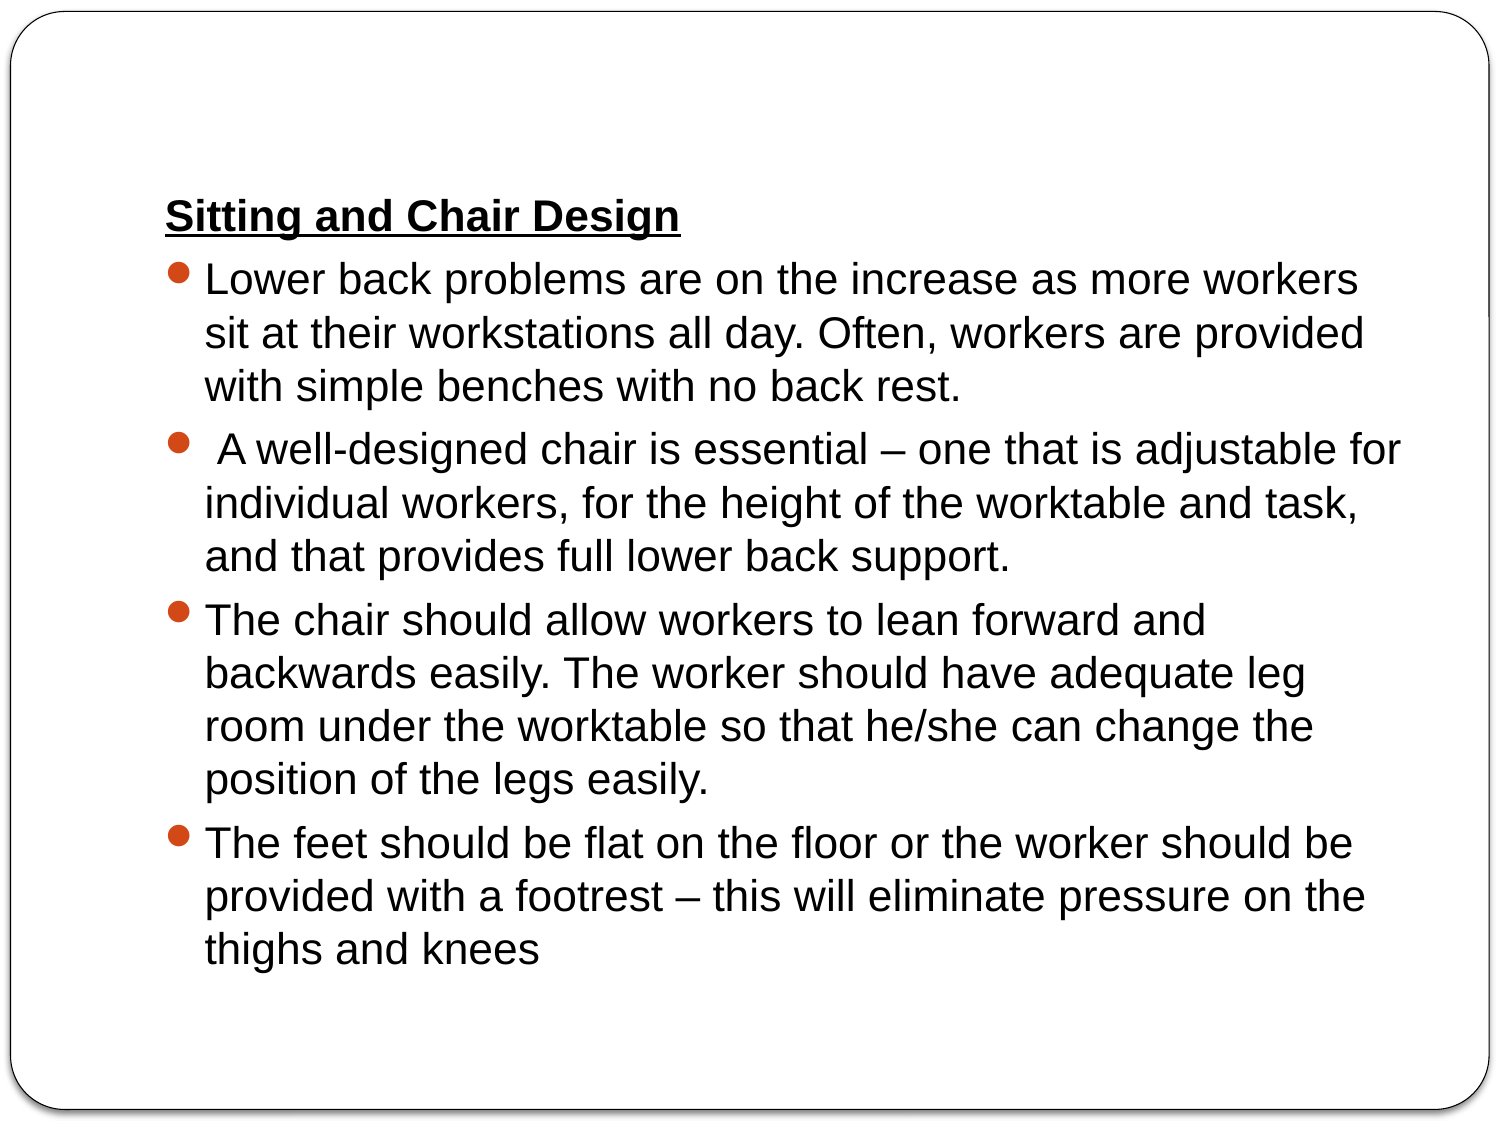

Sitting and Chair Design
Lower back problems are on the increase as more workers sit at their workstations all day. Often, workers are provided with simple benches with no back rest.
 A well-designed chair is essential – one that is adjustable for individual workers, for the height of the worktable and task, and that provides full lower back support.
The chair should allow workers to lean forward and backwards easily. The worker should have adequate leg room under the worktable so that he/she can change the position of the legs easily.
The feet should be flat on the floor or the worker should be provided with a footrest – this will eliminate pressure on the thighs and knees